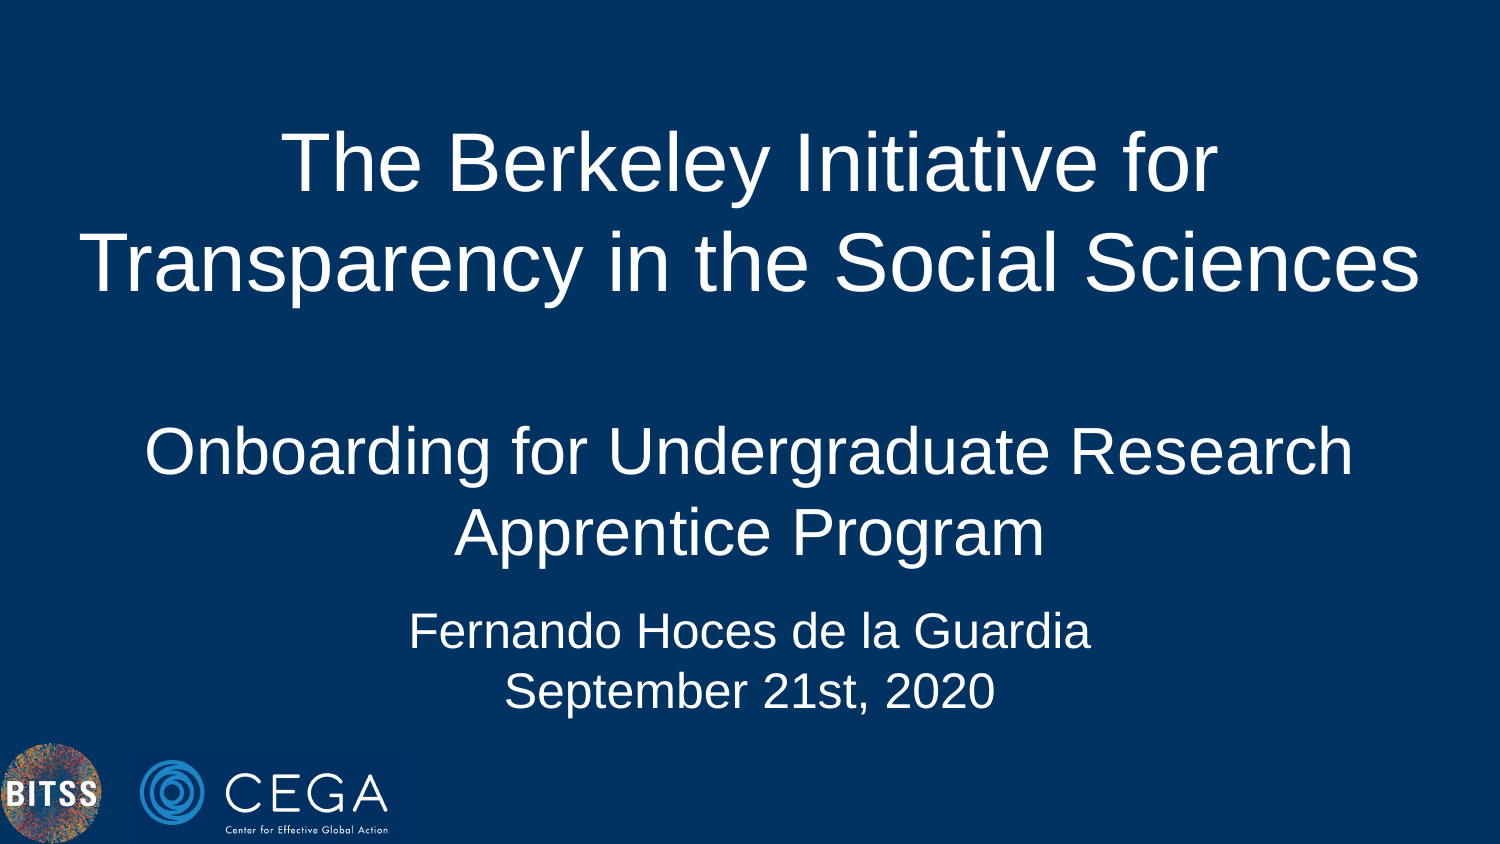

# The Berkeley Initiative for Transparency in the Social Sciences Onboarding for Undergraduate Research Apprentice Program
Fernando Hoces de la Guardia
September 21st, 2020